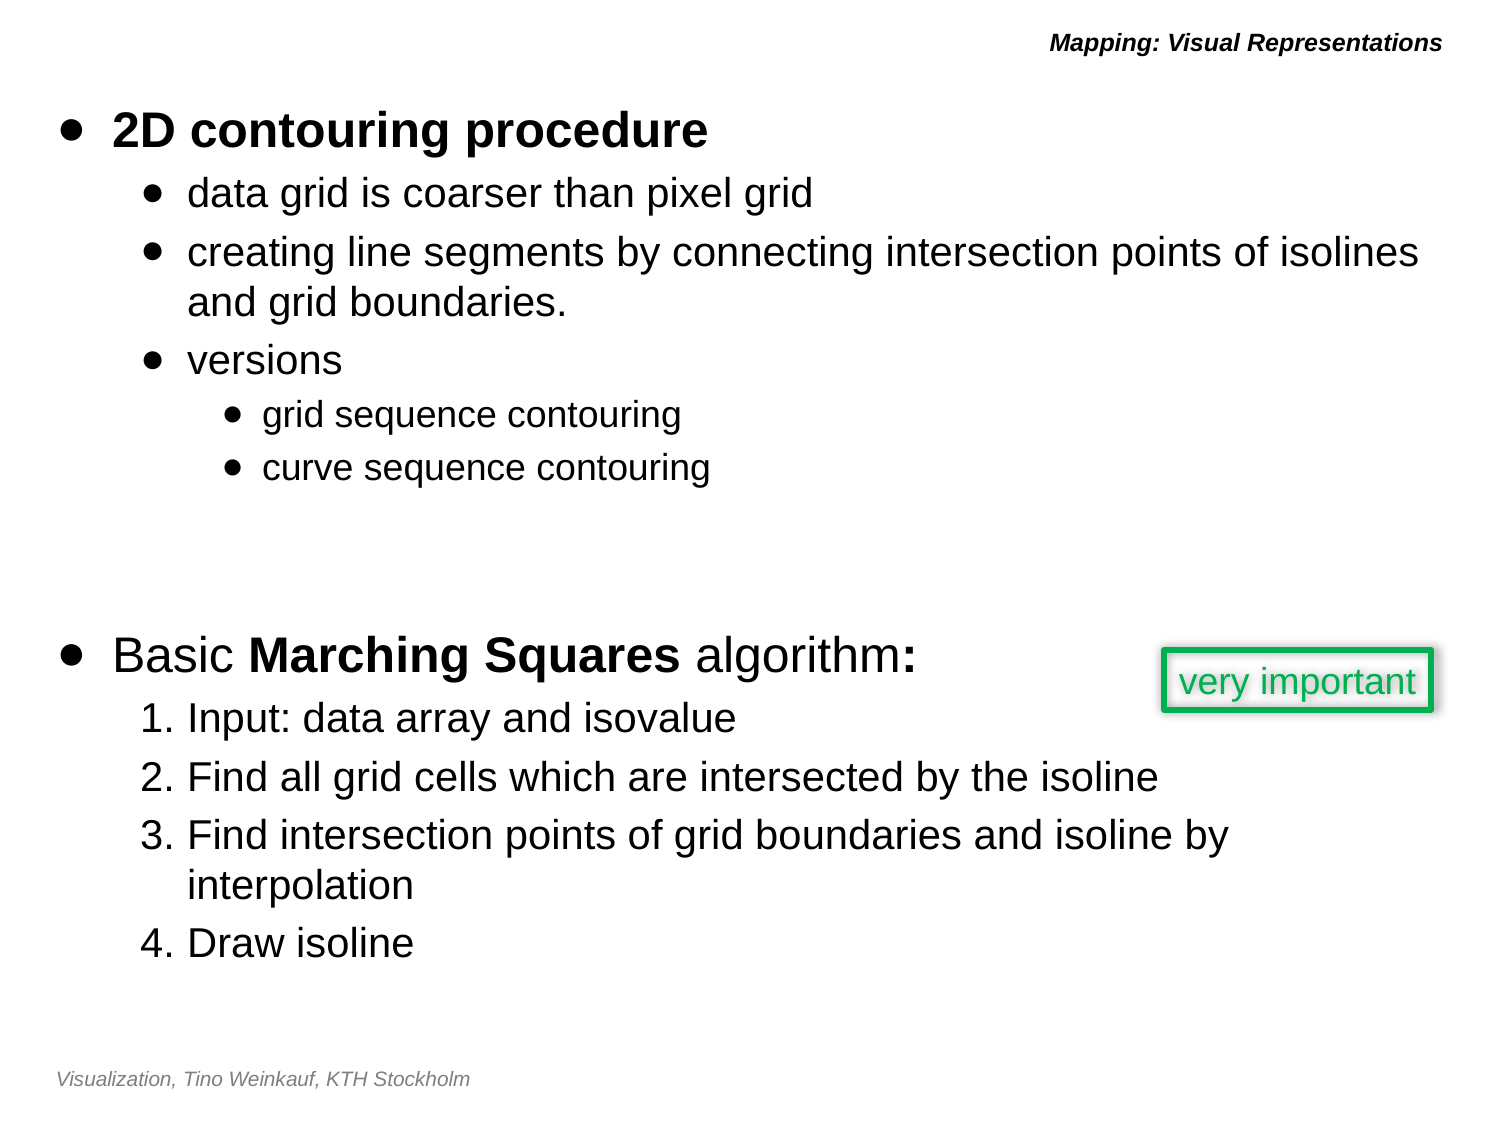

# Mapping: Visual Representations
2D contouring procedure
data grid is coarser than pixel grid
creating line segments by connecting intersection points of isolines and grid boundaries.
versions
grid sequence contouring
curve sequence contouring

Basic Marching Squares algorithm:
Input: data array and isovalue
Find all grid cells which are intersected by the isoline
Find intersection points of grid boundaries and isoline by interpolation
Draw isoline
very important